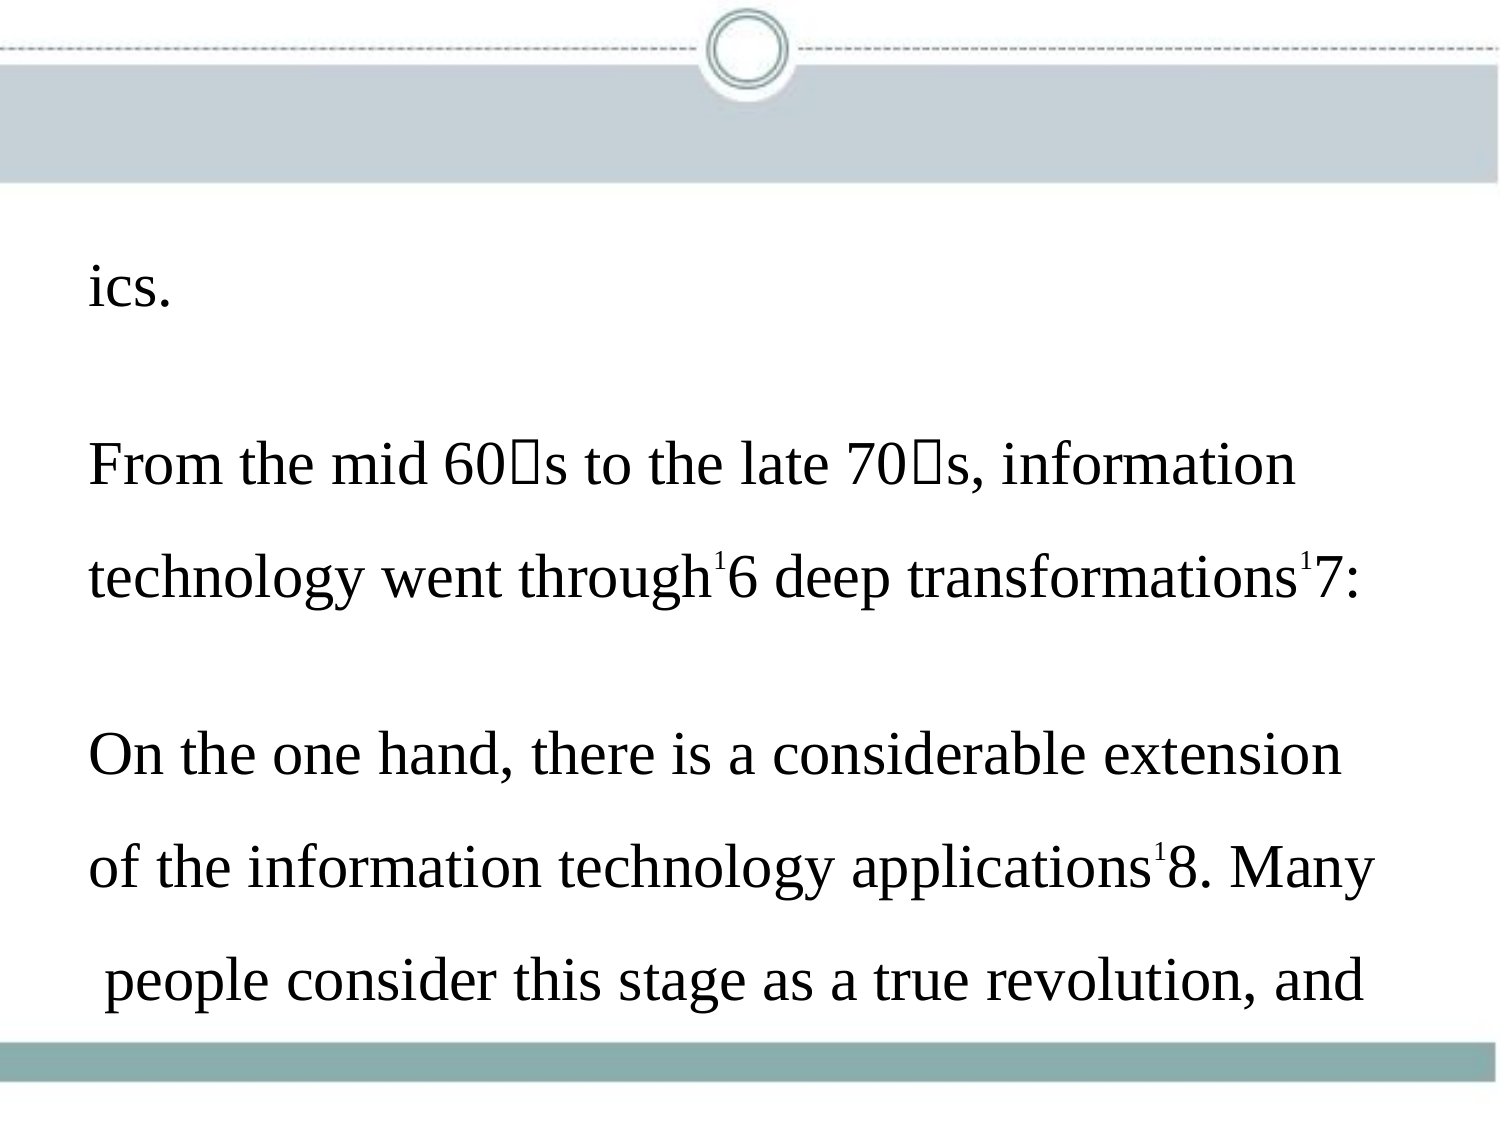

ics.
From the mid 60􀆳s to the late 70􀆳s, information
technology went through16 deep transformations17:
On the one hand, there is a considerable extension
of the information technology applications18. Many
 people consider this stage as a true revolution, and